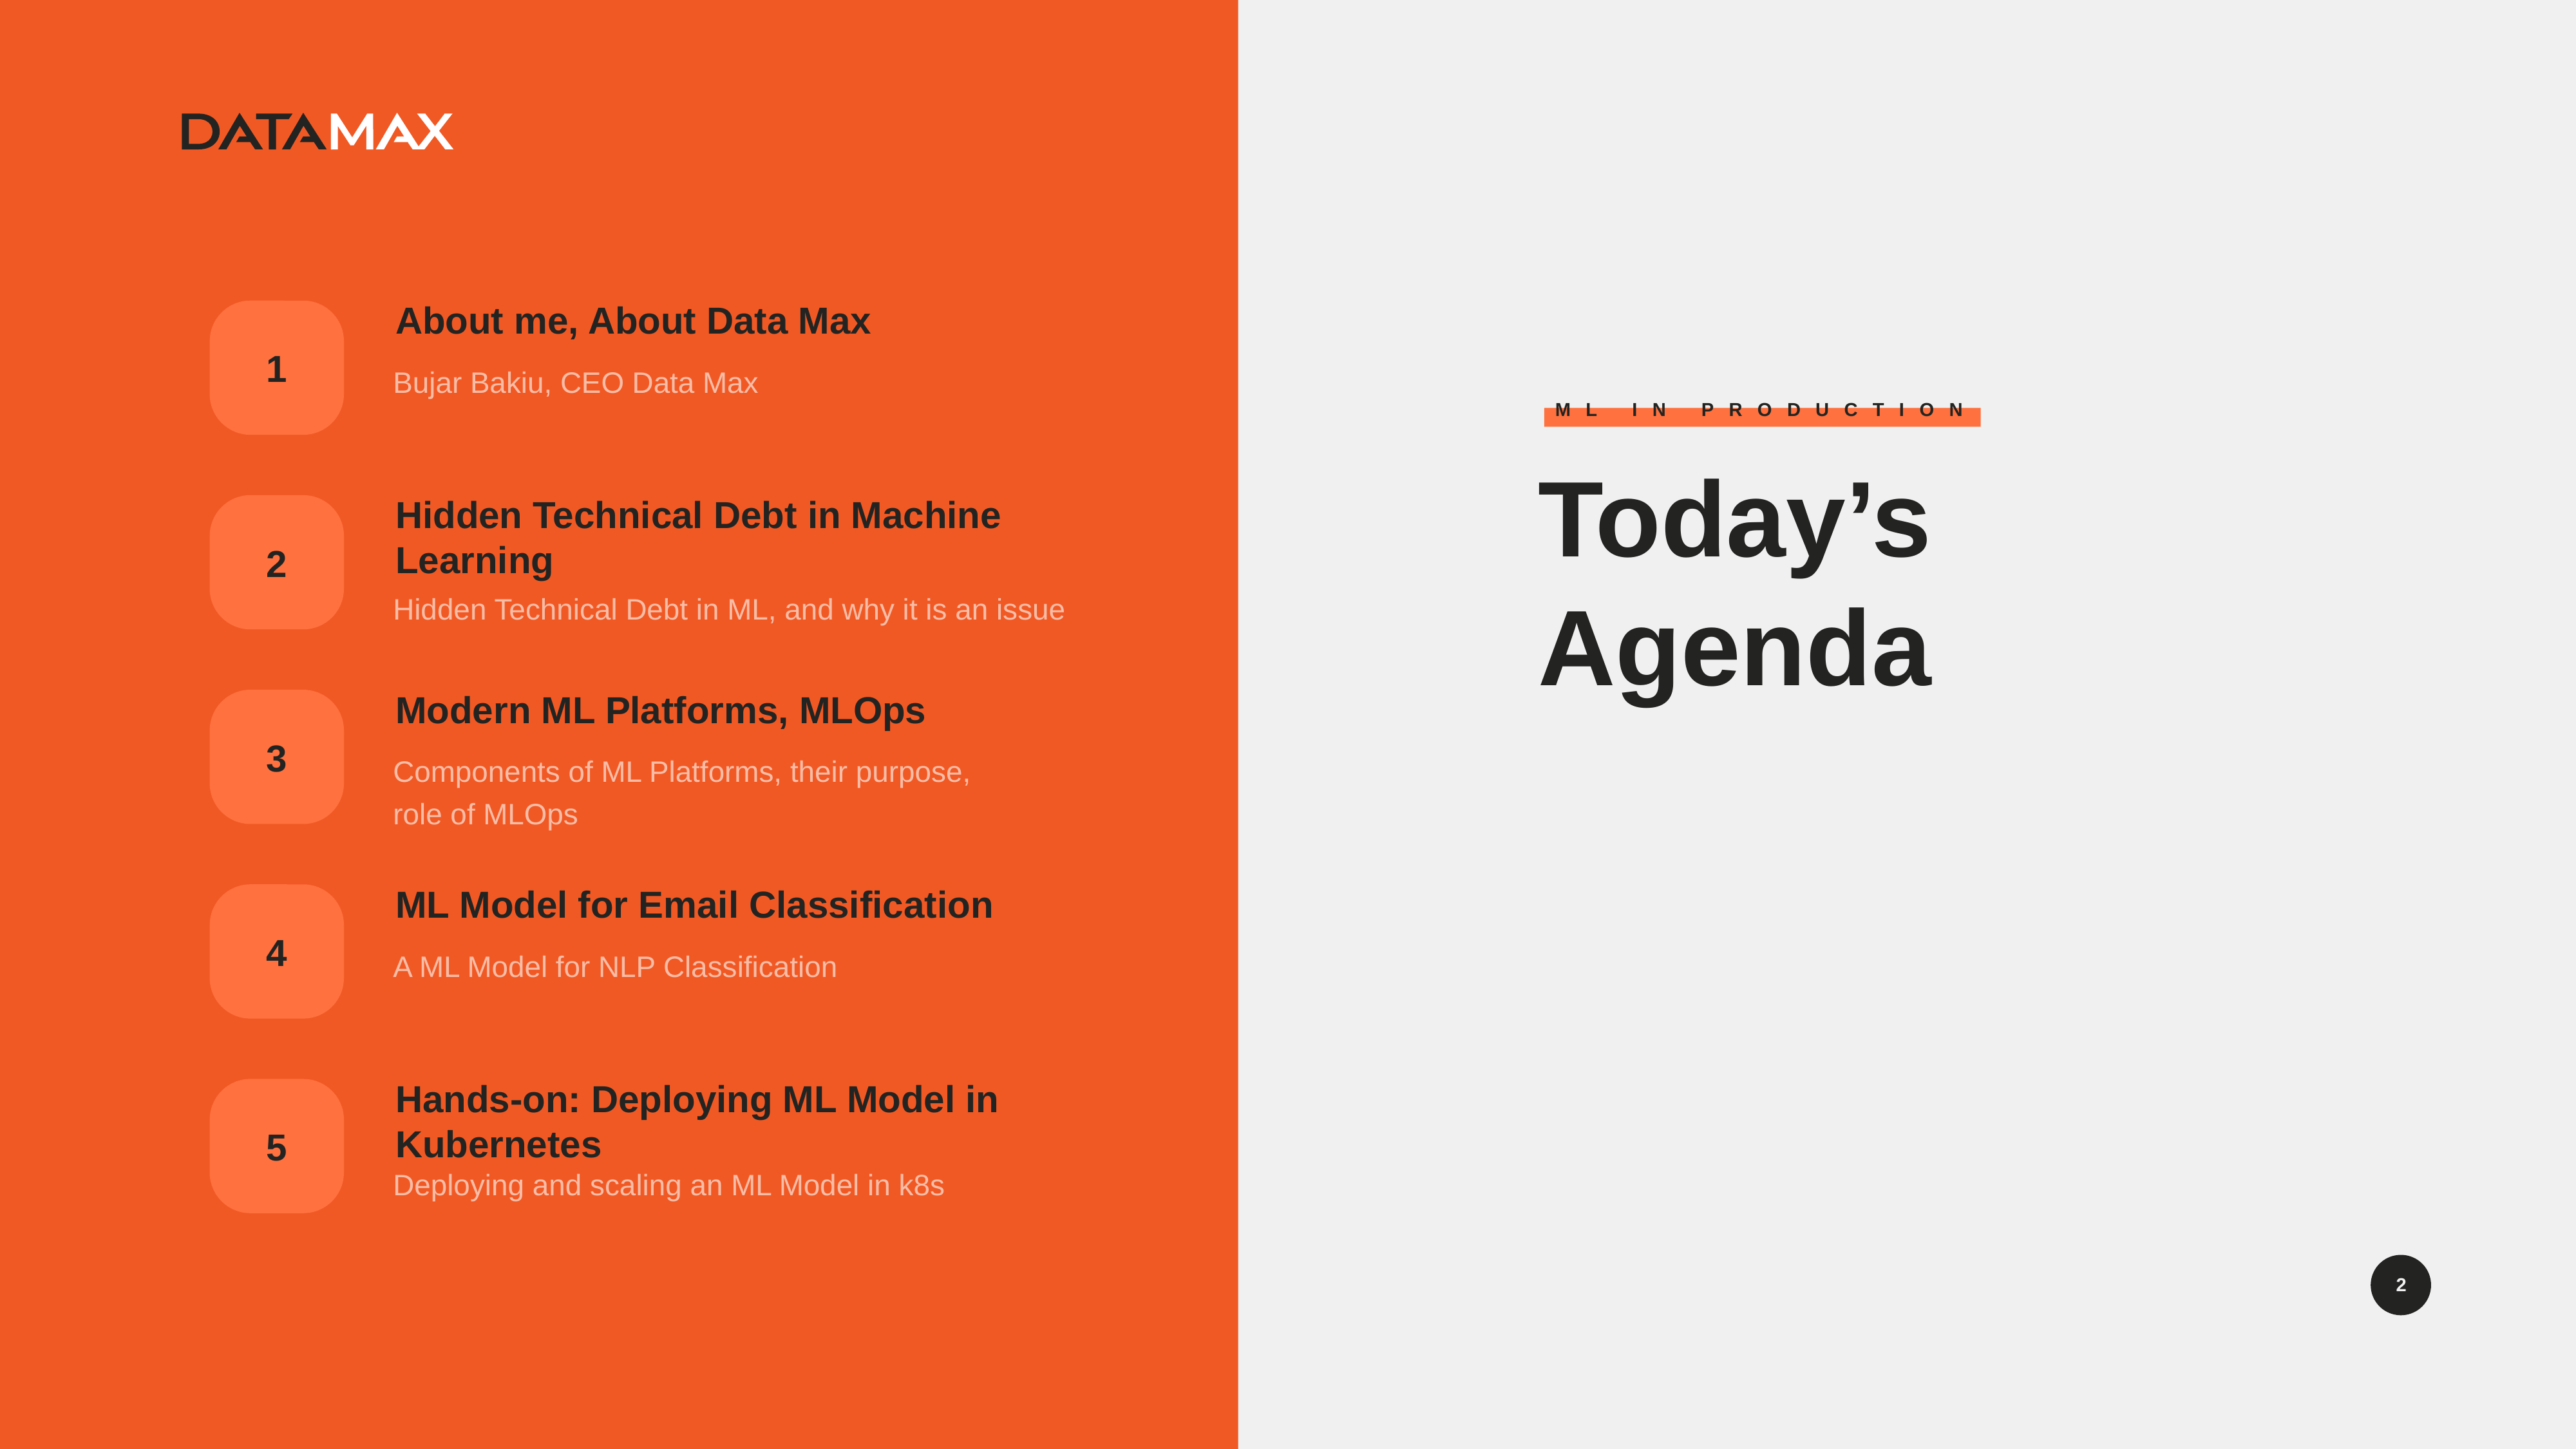

About me, About Data Max

1
Bujar Bakiu, CEO Data Max
ML in production

Today’s Agenda
Hidden Technical Debt in Machine Learning

2
Hidden Technical Debt in ML, and why it is an issue
Modern ML Platforms, MLOps

3
Components of ML Platforms, their purpose, role of MLOps
ML Model for Email Classification

4
A ML Model for NLP Classification
Hands-on: Deploying ML Model in Kubernetes

5
Deploying and scaling an ML Model in k8s
2